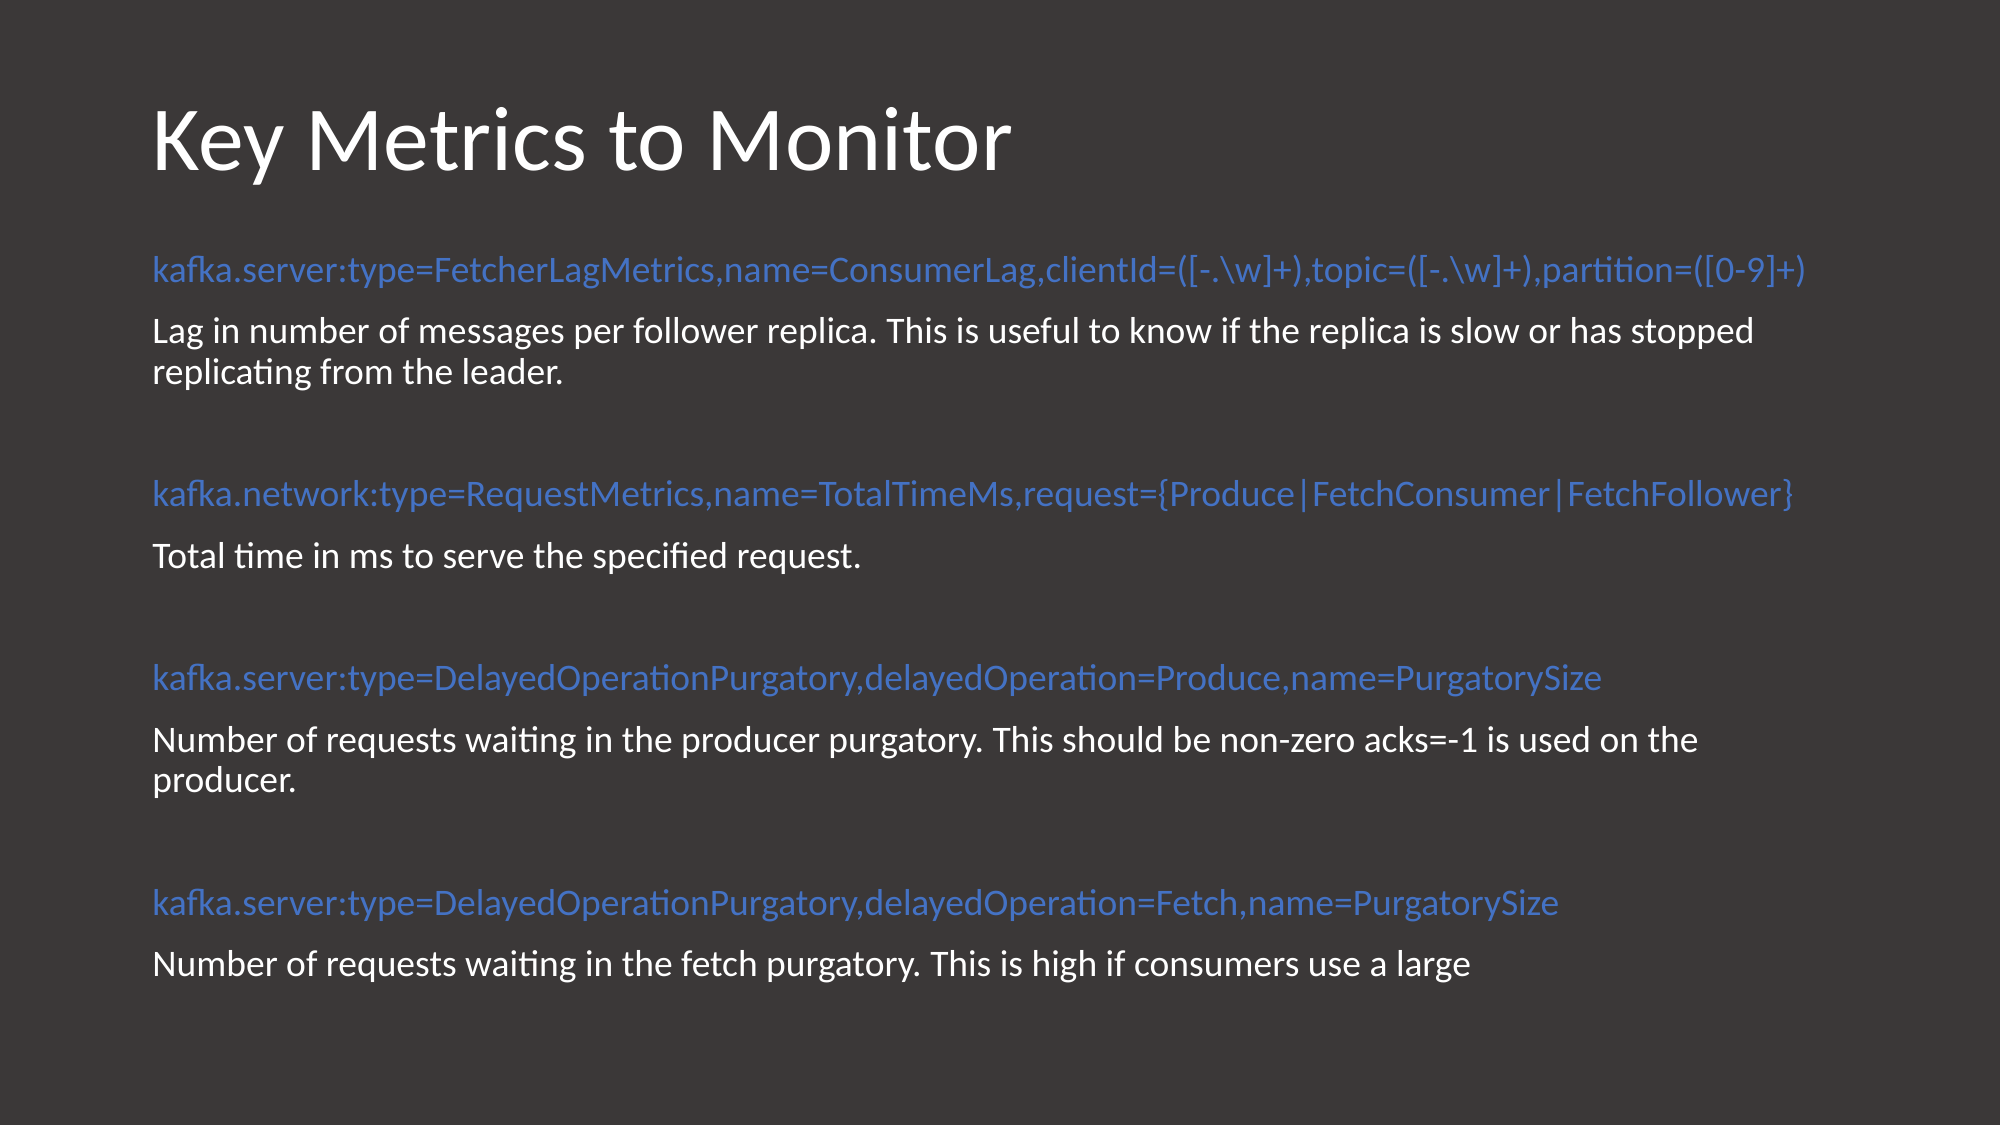

# Key Metrics to Monitor
kafka.server:type=FetcherLagMetrics,name=ConsumerLag,clientId=([-.\w]+),topic=([-.\w]+),partition=([0-9]+)
Lag in number of messages per follower replica. This is useful to know if the replica is slow or has stopped replicating from the leader.

kafka.network:type=RequestMetrics,name=TotalTimeMs,request={Produce|FetchConsumer|FetchFollower}
Total time in ms to serve the specified request.

kafka.server:type=DelayedOperationPurgatory,delayedOperation=Produce,name=PurgatorySize
Number of requests waiting in the producer purgatory. This should be non-zero acks=-1 is used on the producer.

kafka.server:type=DelayedOperationPurgatory,delayedOperation=Fetch,name=PurgatorySize
Number of requests waiting in the fetch purgatory. This is high if consumers use a large